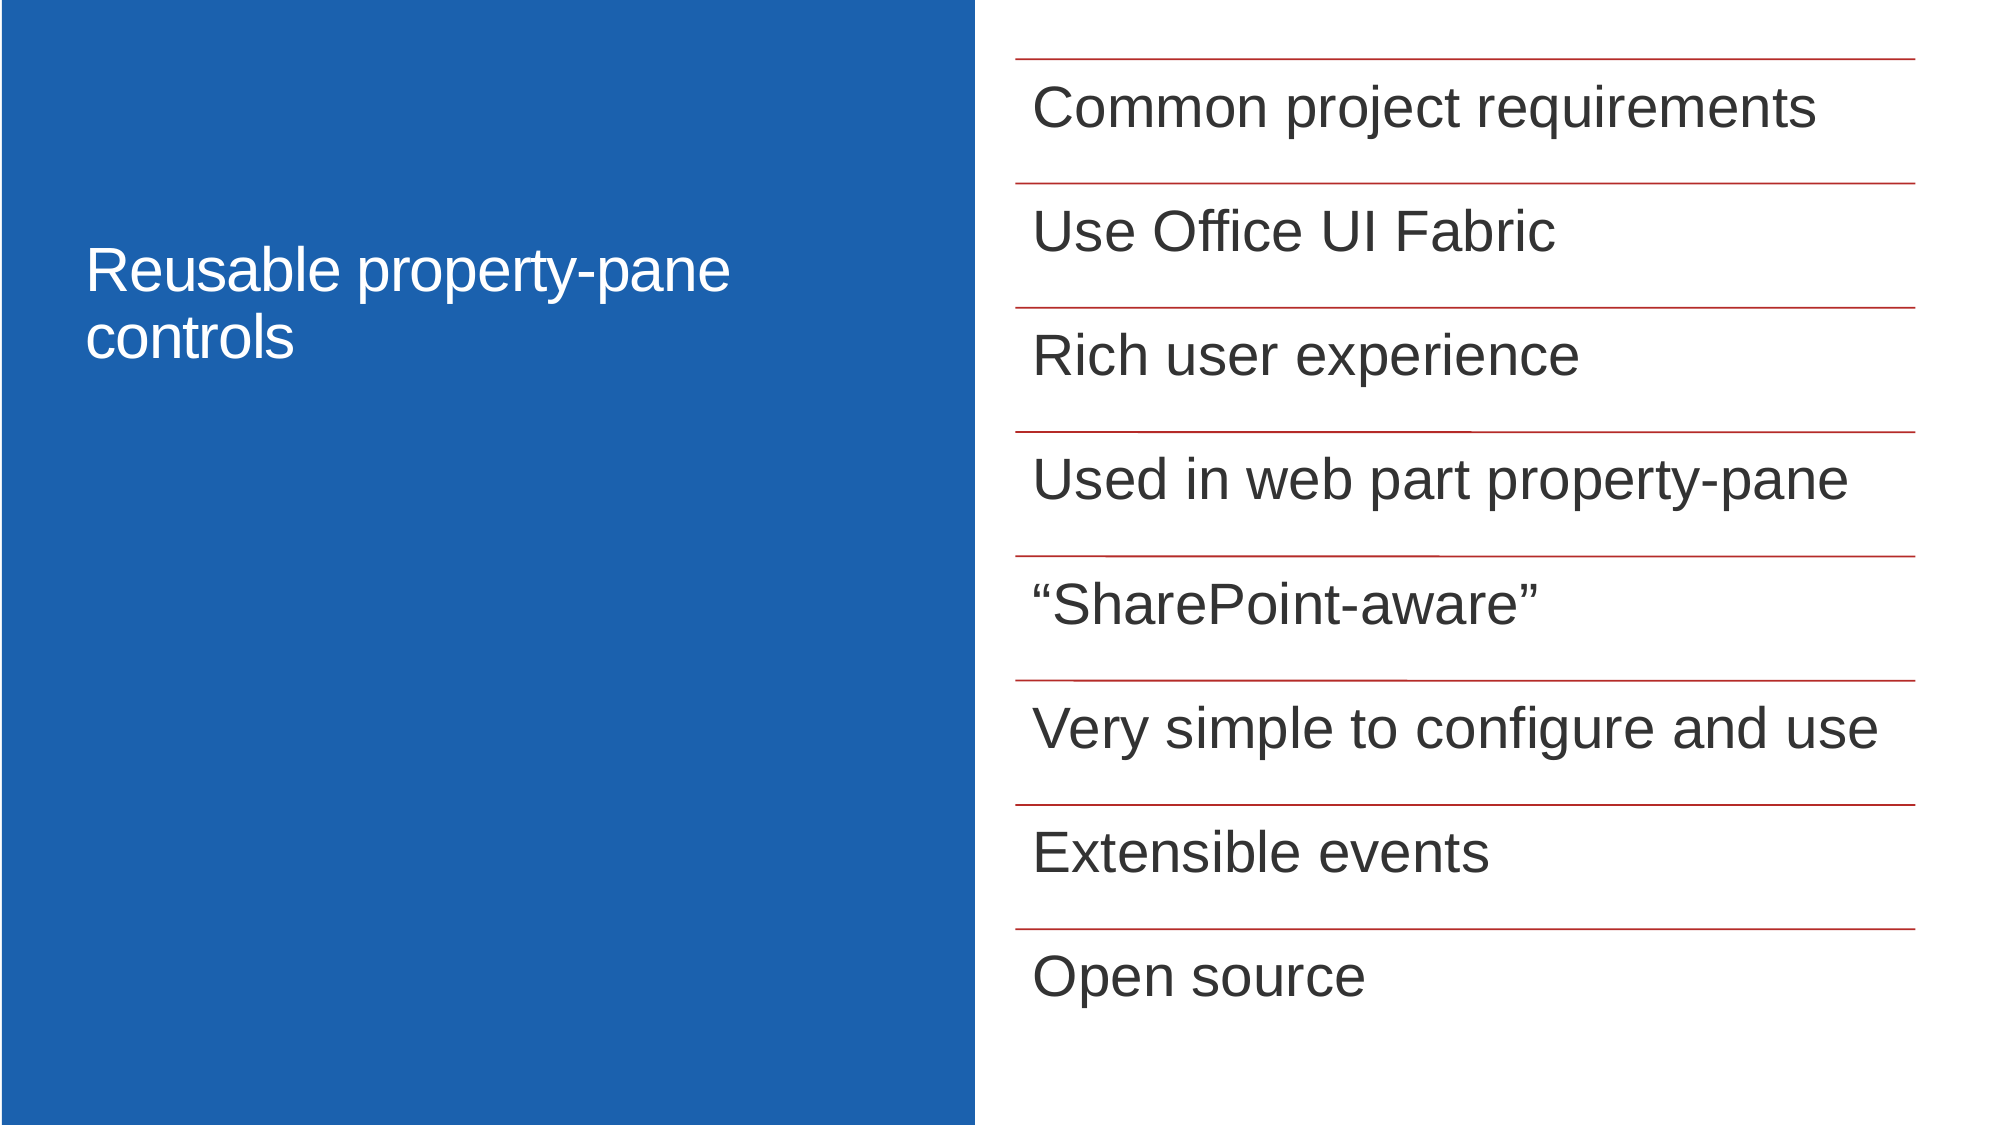

Common project requirements
Use Office UI Fabric
Rich user experience
Used in web part property-pane
“SharePoint-aware”
Very simple to configure and use
Extensible events
Open source
Reusable property-pane controls